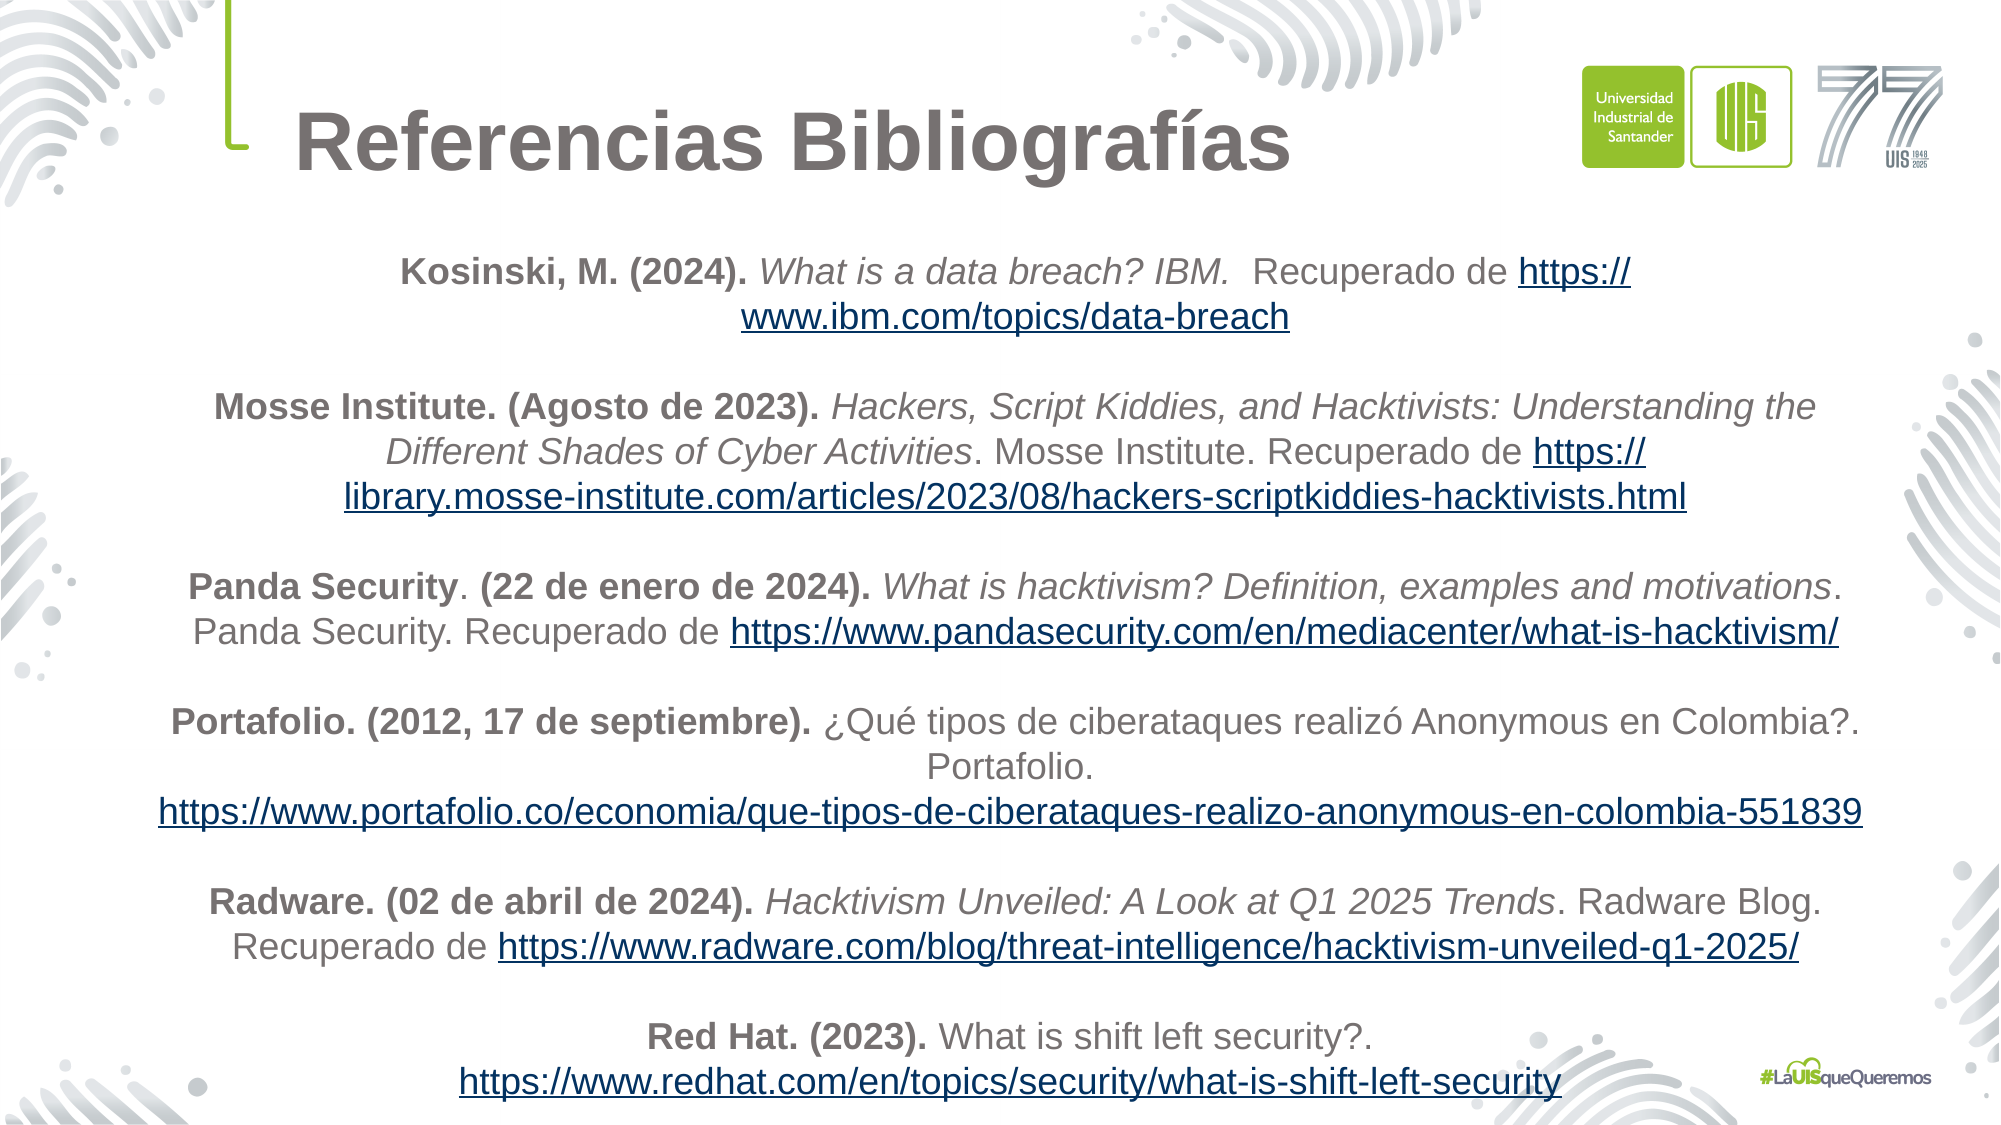

Referencias Bibliografías
Kosinski, M. (2024). What is a data breach? IBM.  Recuperado de https://www.ibm.com/topics/data-breach

Mosse Institute. (Agosto de 2023). Hackers, Script Kiddies, and Hacktivists: Understanding the Different Shades of Cyber Activities. Mosse Institute. Recuperado de https://library.mosse-institute.com/articles/2023/08/hackers-scriptkiddies-hacktivists.html

Panda Security. (22 de enero de 2024). What is hacktivism? Definition, examples and motivations. Panda Security. Recuperado de https://www.pandasecurity.com/en/mediacenter/what-is-hacktivism/

Portafolio. (2012, 17 de septiembre). ¿Qué tipos de ciberataques realizó Anonymous en Colombia?. Portafolio. https://www.portafolio.co/economia/que-tipos-de-ciberataques-realizo-anonymous-en-colombia-551839

Radware. (02 de abril de 2024). Hacktivism Unveiled: A Look at Q1 2025 Trends. Radware Blog. Recuperado de https://www.radware.com/blog/threat-intelligence/hacktivism-unveiled-q1-2025/

Red Hat. (2023). What is shift left security?. https://www.redhat.com/en/topics/security/what-is-shift-left-security